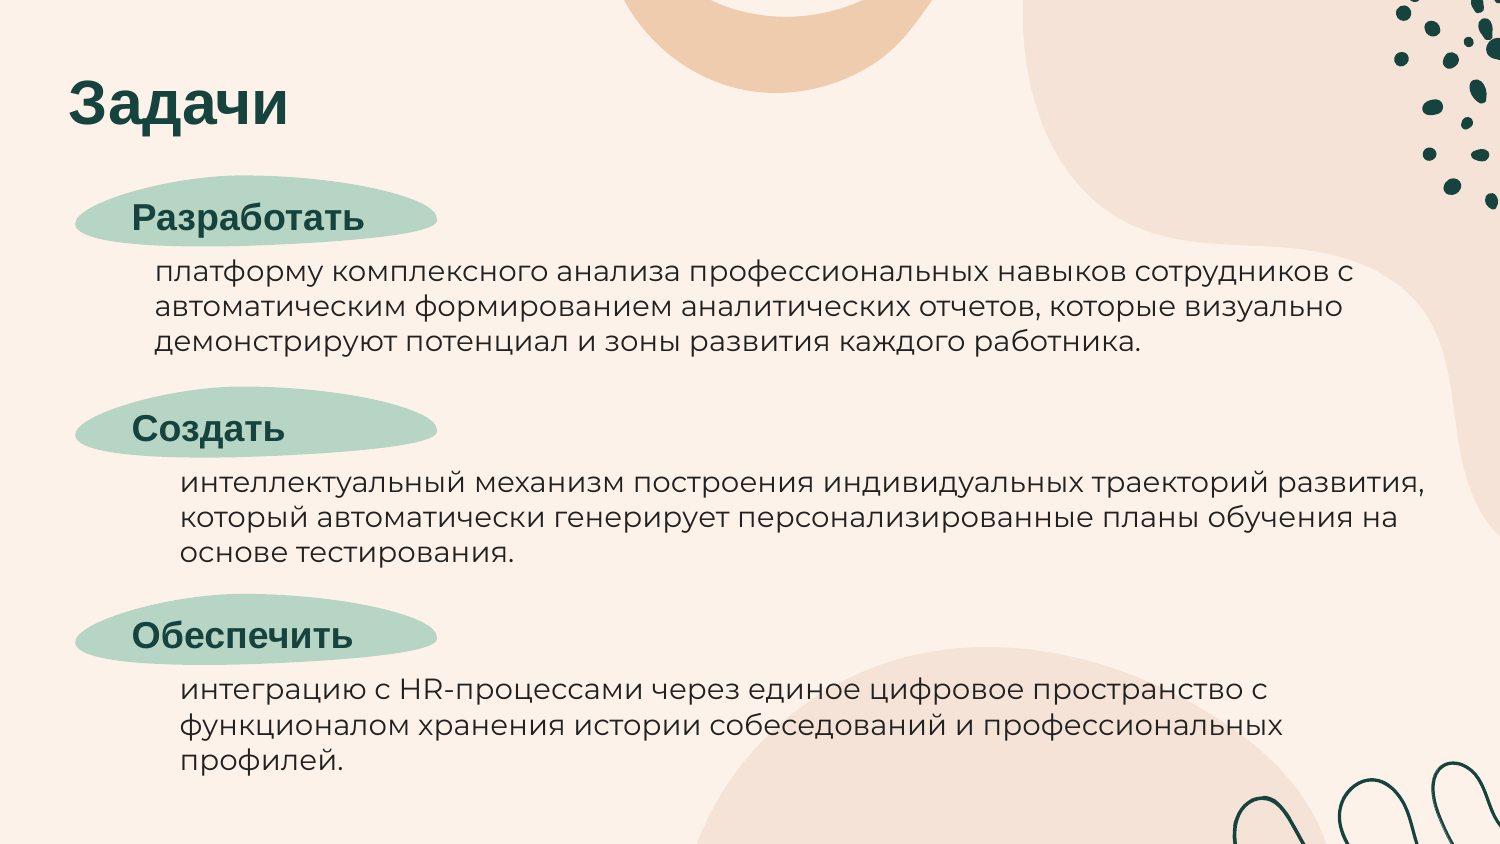

# Задачи
Разработать

платформу комплексного анализа профессиональных навыков сотрудников с автоматическим формированием аналитических отчетов, которые визуально демонстрируют потенциал и зоны развития каждого работника.
Создать

интеллектуальный механизм построения индивидуальных траекторий развития, который автоматически генерирует персонализированные планы обучения на основе тестирования.
Обеспечить

интеграцию с HR-процессами через единое цифровое пространство с функционалом хранения истории собеседований и профессиональных профилей.